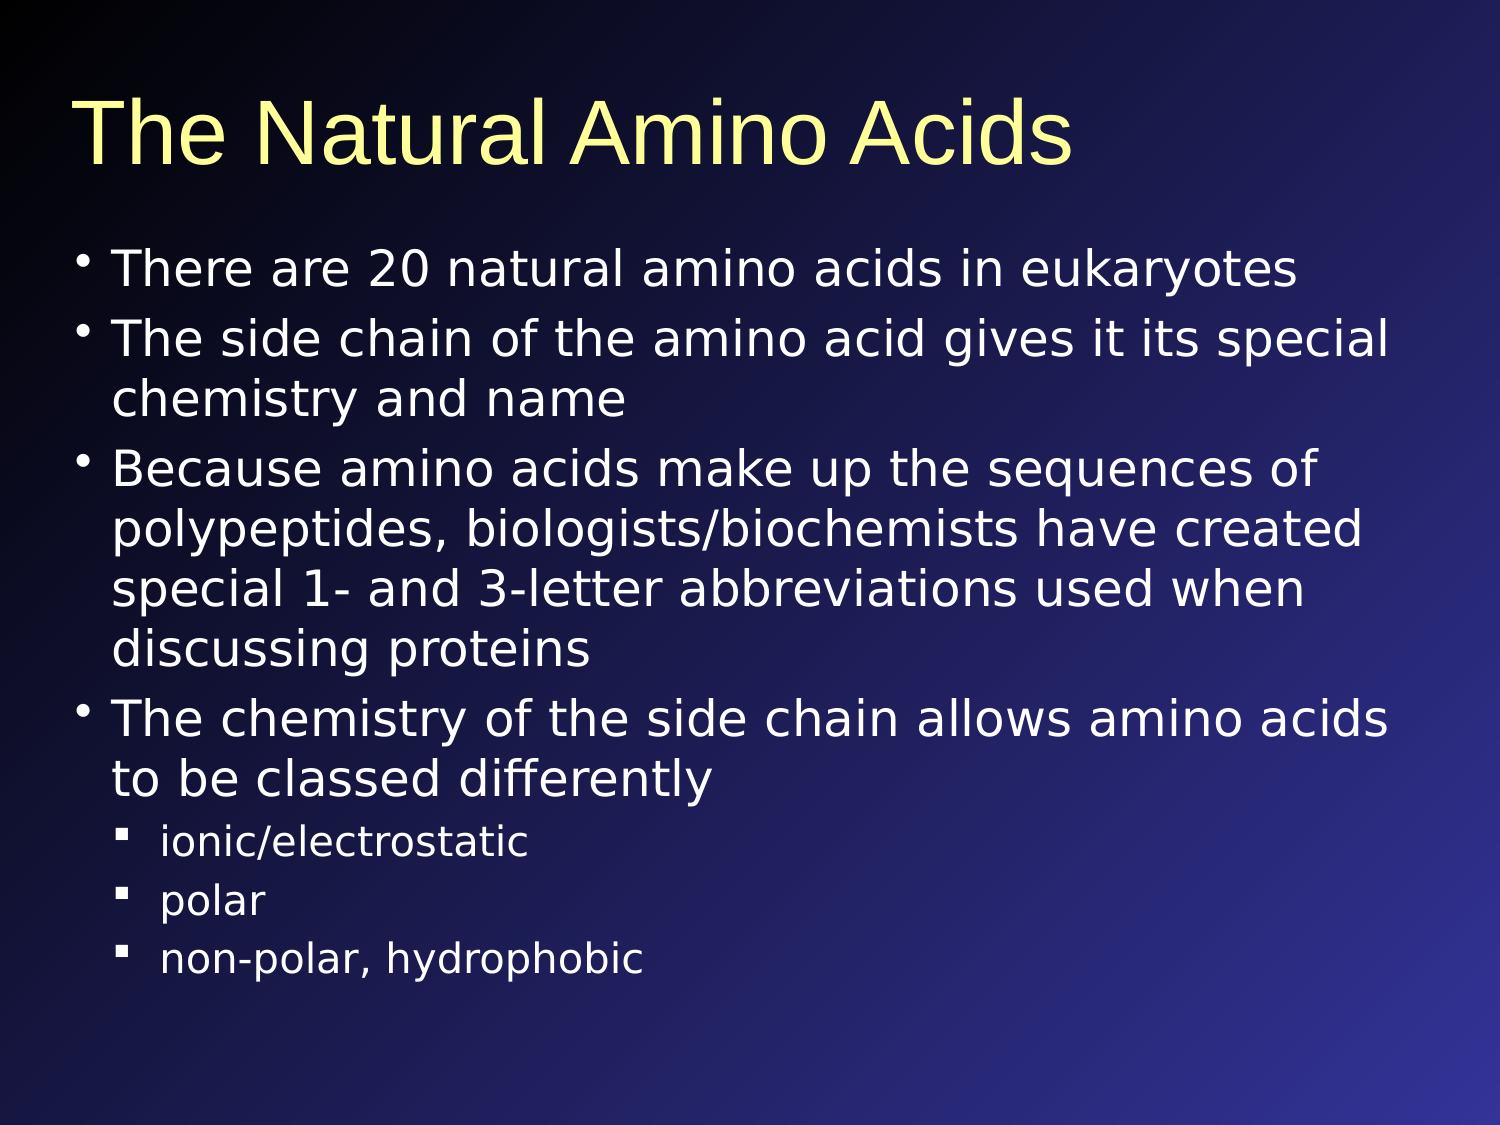

# The Natural Amino Acids
There are 20 natural amino acids in eukaryotes
The side chain of the amino acid gives it its special chemistry and name
Because amino acids make up the sequences of polypeptides, biologists/biochemists have created special 1- and 3-letter abbreviations used when discussing proteins
The chemistry of the side chain allows amino acids to be classed differently
ionic/electrostatic
polar
non-polar, hydrophobic